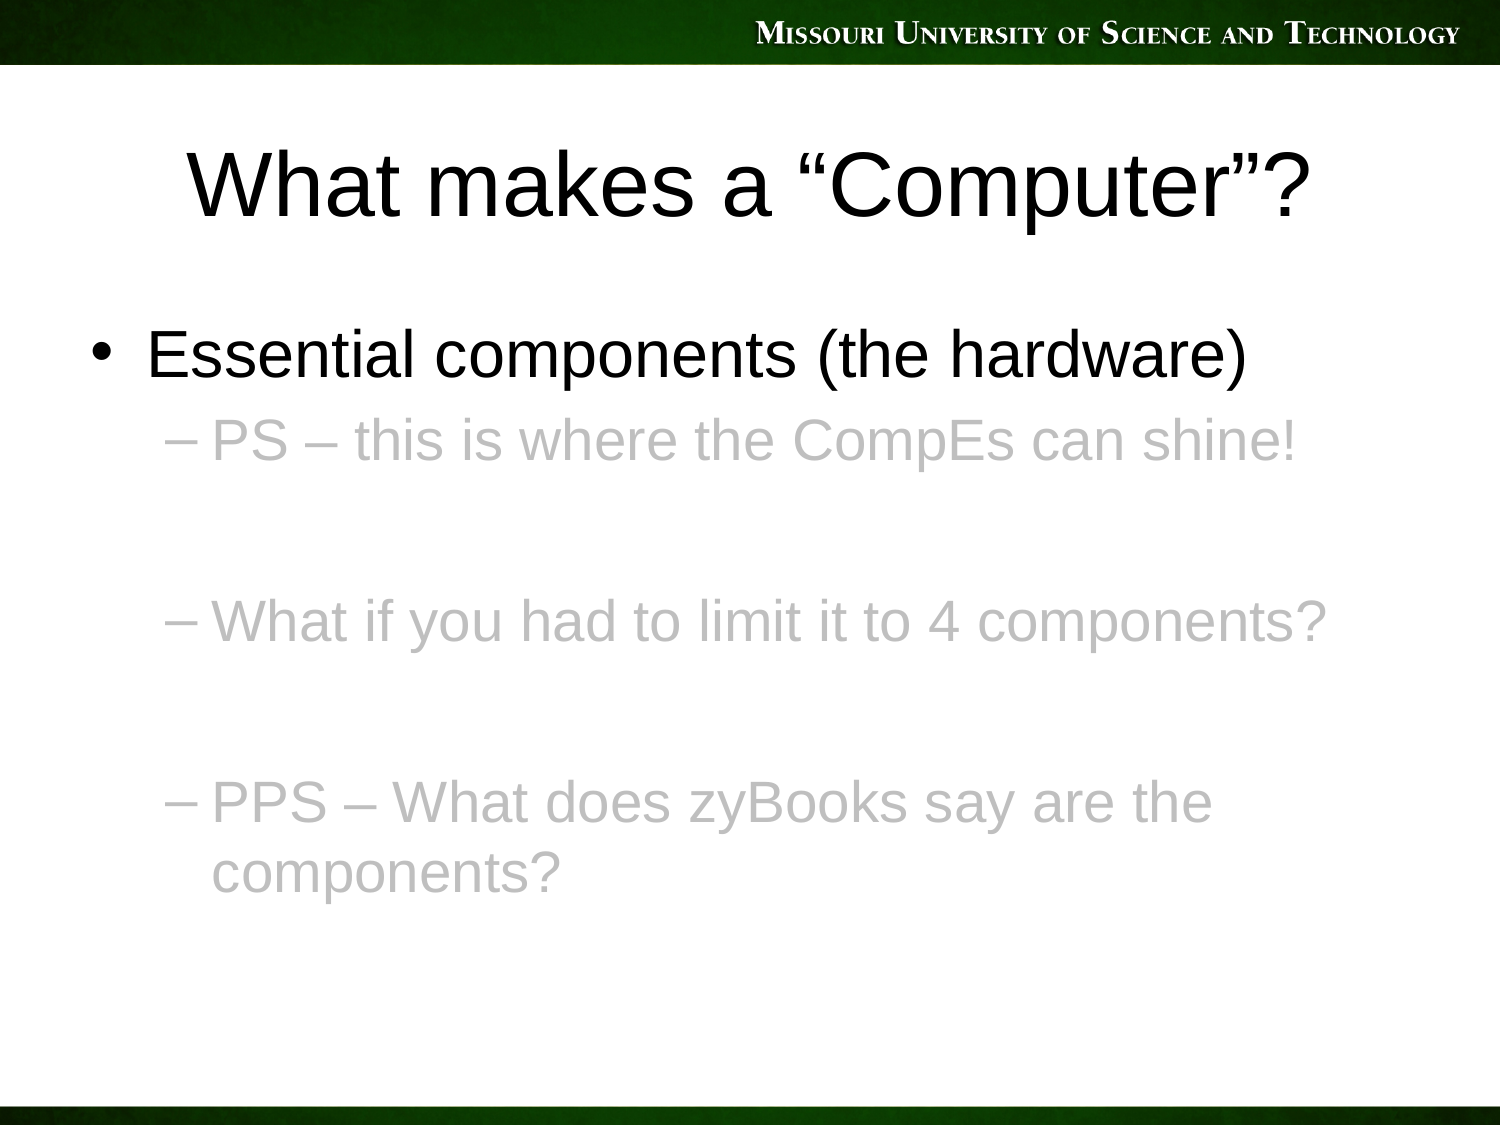

# What makes a “Computer”?
Essential components (the hardware)
PS – this is where the CompEs can shine!

What if you had to limit it to 4 components?

PPS – What does zyBooks say are the components?